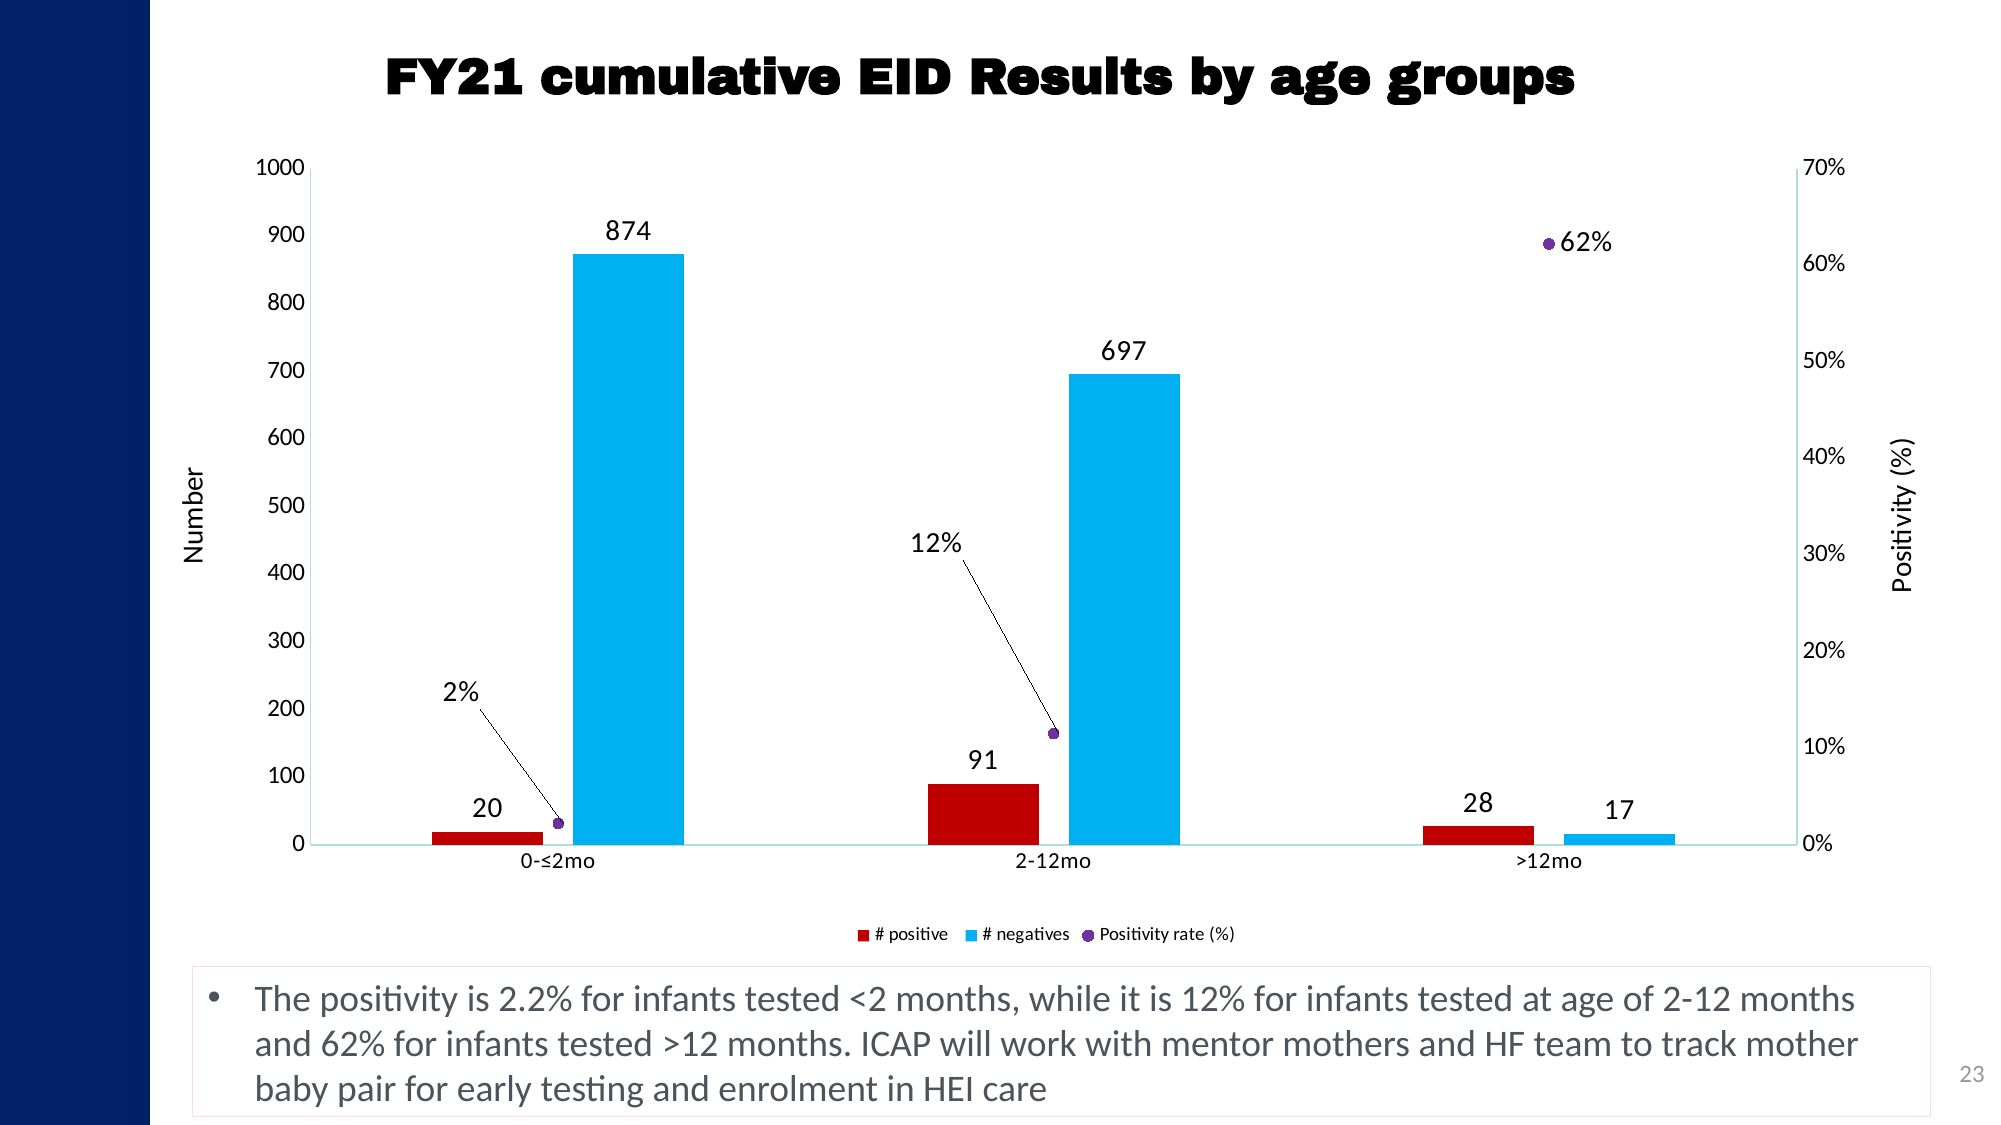

# FY21 cumulative EID Results by age groups

### Chart

| Category | # positive  | # negatives | Positivity rate (%) |
|---|---|---|---|
| 0-≤2mo | 20.0 | 874.0 | 0.02237136465324385 |
| 2-12mo | 91.0 | 697.0 | 0.11548223350253807 |
| >12mo | 28.0 | 17.0 | 0.6222222222222222 |
The positivity is 2.2% for infants tested <2 months, while it is 12% for infants tested at age of 2-12 months and 62% for infants tested >12 months. ICAP will work with mentor mothers and HF team to track mother baby pair for early testing and enrolment in HEI care
23